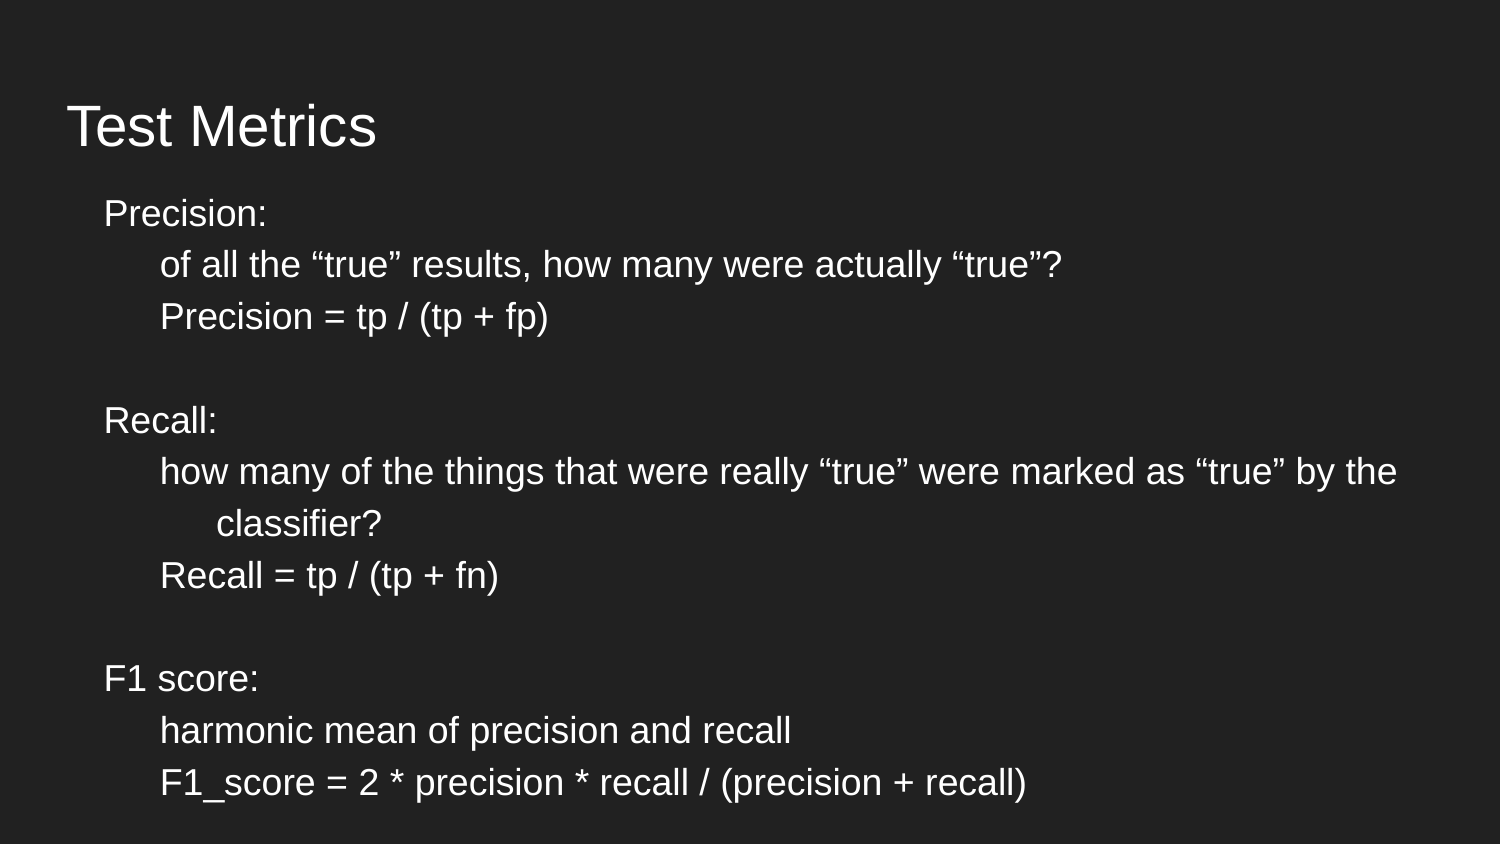

# Test Metrics
Precision:
of all the “true” results, how many were actually “true”?
Precision = tp / (tp + fp)

Recall:
how many of the things that were really “true” were marked as “true” by the classifier?
Recall = tp / (tp + fn)

F1 score:
harmonic mean of precision and recall
F1_score = 2 * precision * recall / (precision + recall)